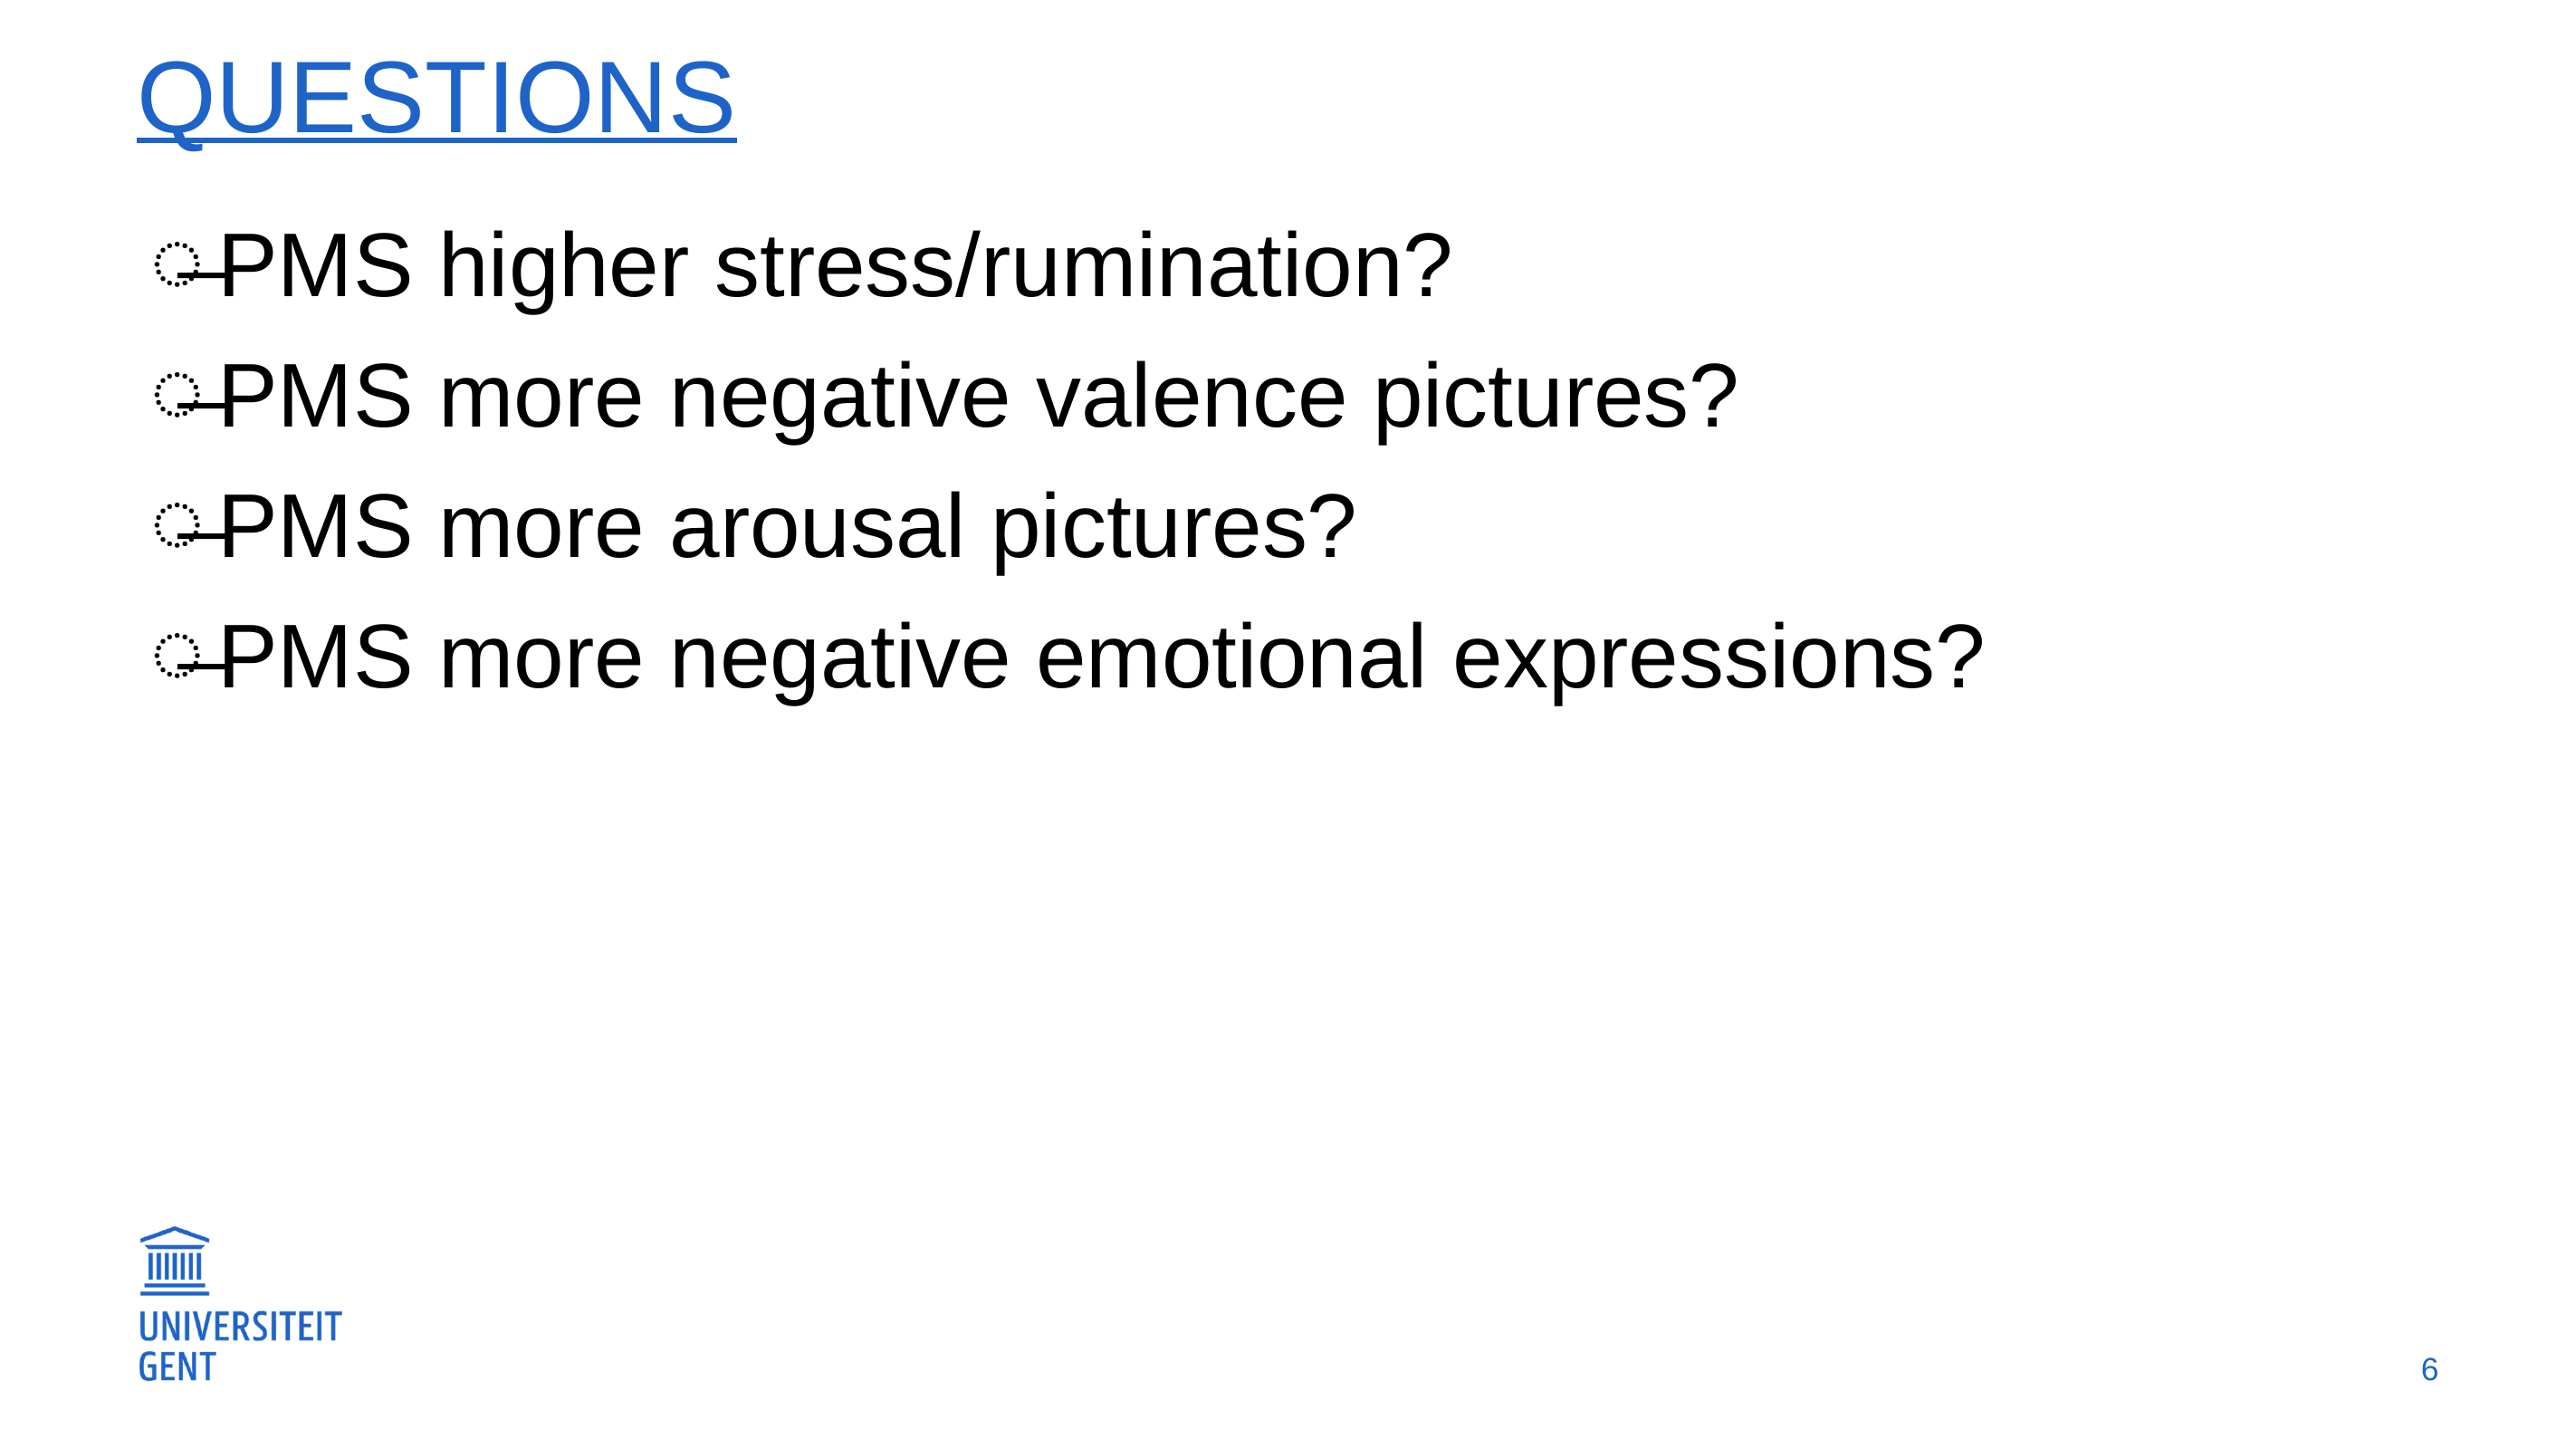

# Questions
PMS higher stress/rumination?
PMS more negative valence pictures?
PMS more arousal pictures?
PMS more negative emotional expressions?
6